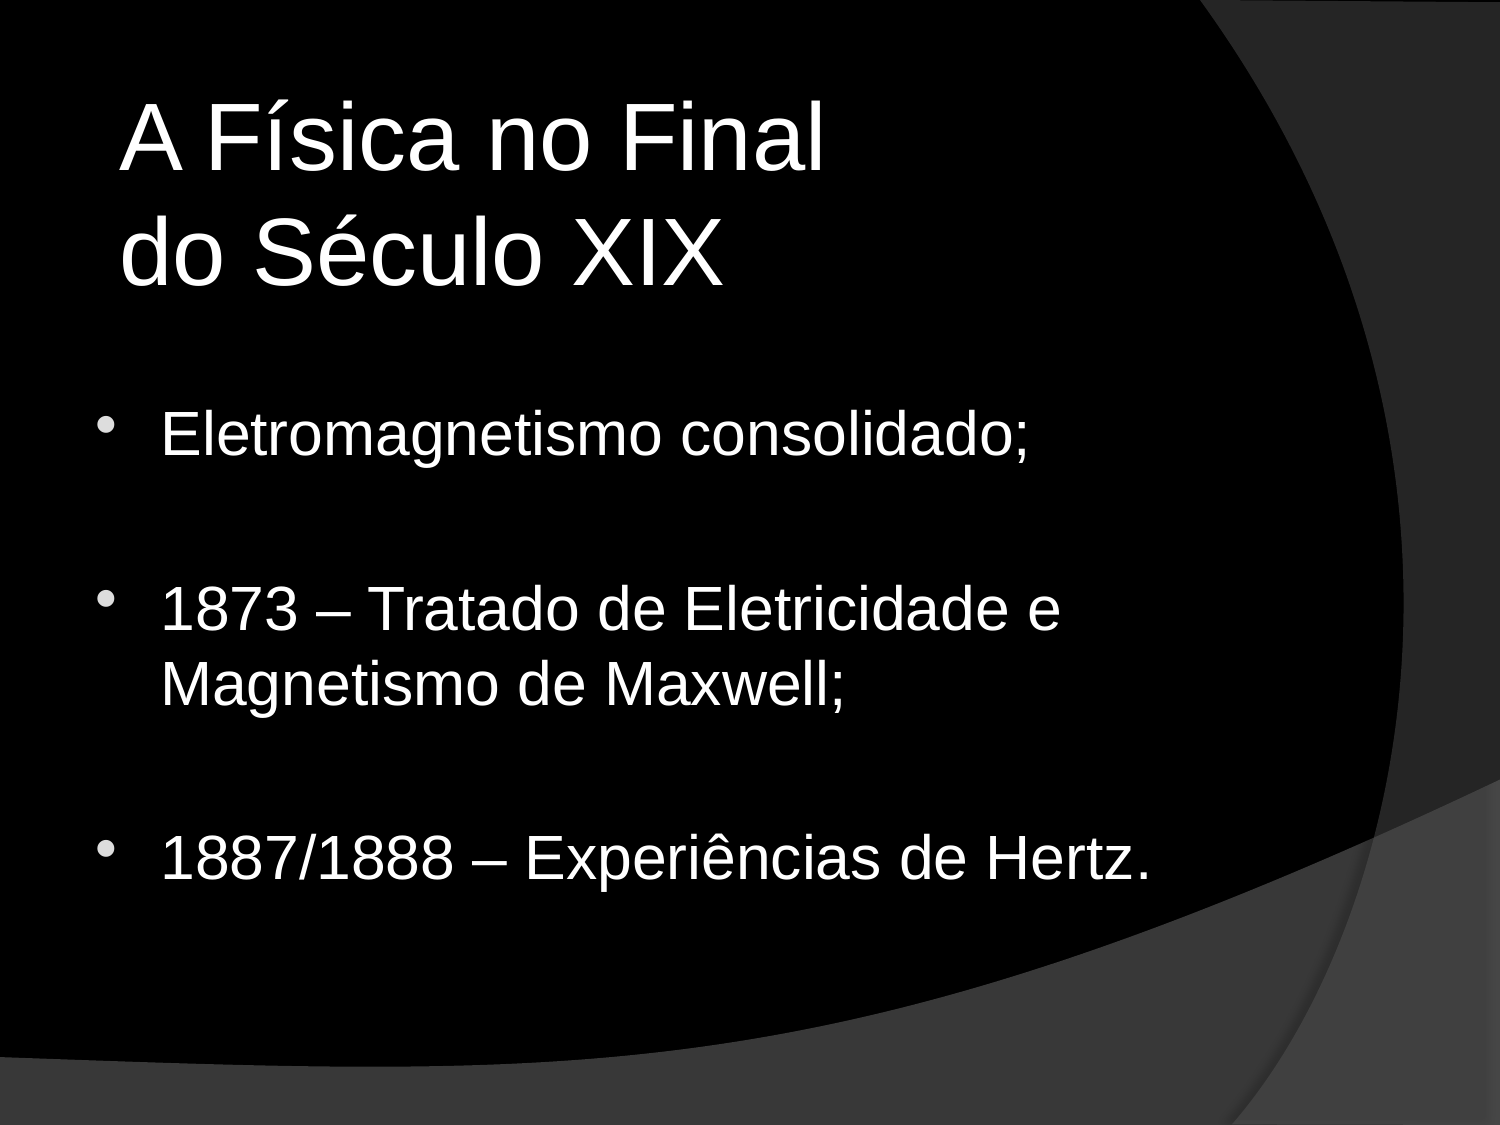

# A Física no Final do Século XIX
Eletromagnetismo consolidado;

1873 – Tratado de Eletricidade e Magnetismo de Maxwell;

1887/1888 – Experiências de Hertz.